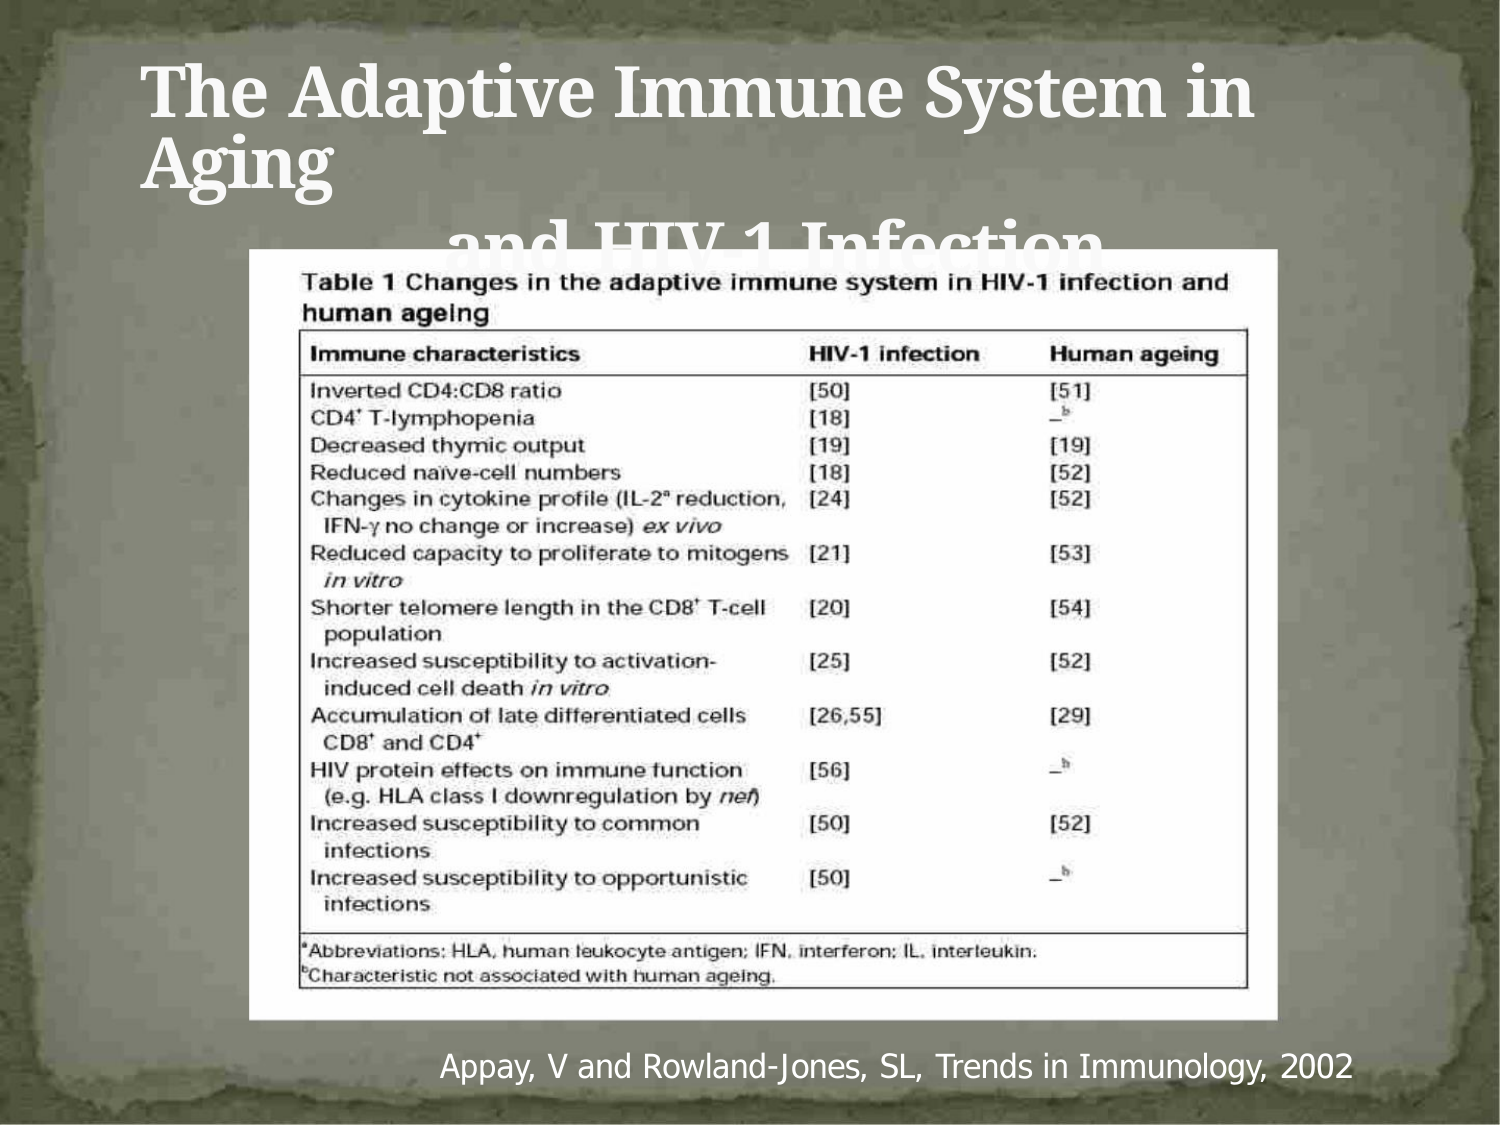

The Adaptive Immune System in Aging
and HIV-1 Infection
Appay, V and Rowland-Jones, SL, Trends in Immunology, 2002